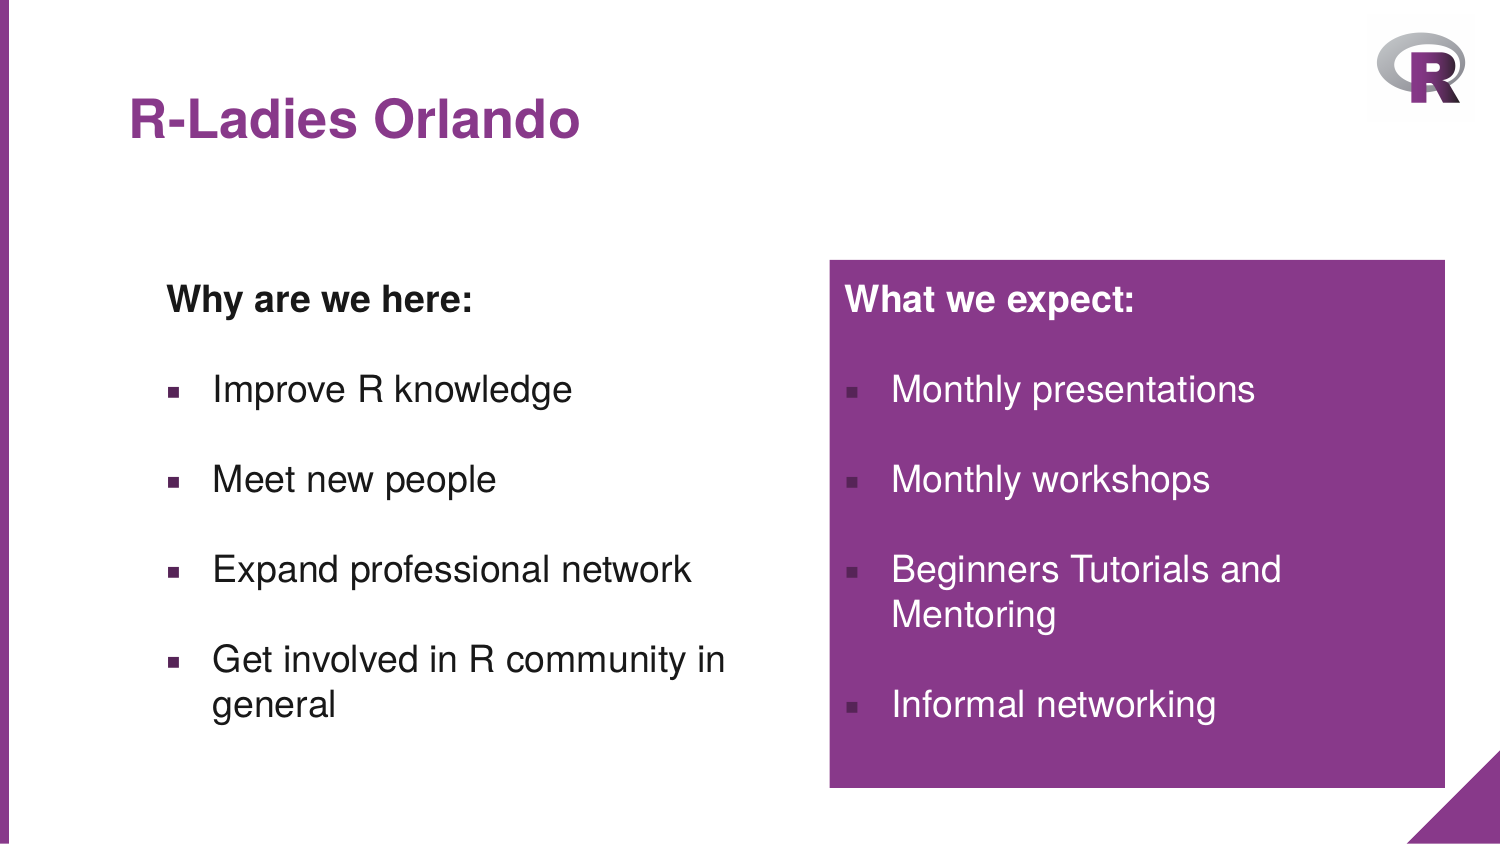

# R-Ladies Orlando
Why are we here:

Improve R knowledge

Meet new people

Expand professional network

Get involved in R community in general
What we expect:

Monthly presentations

Monthly workshops

Beginners Tutorials and Mentoring

Informal networking